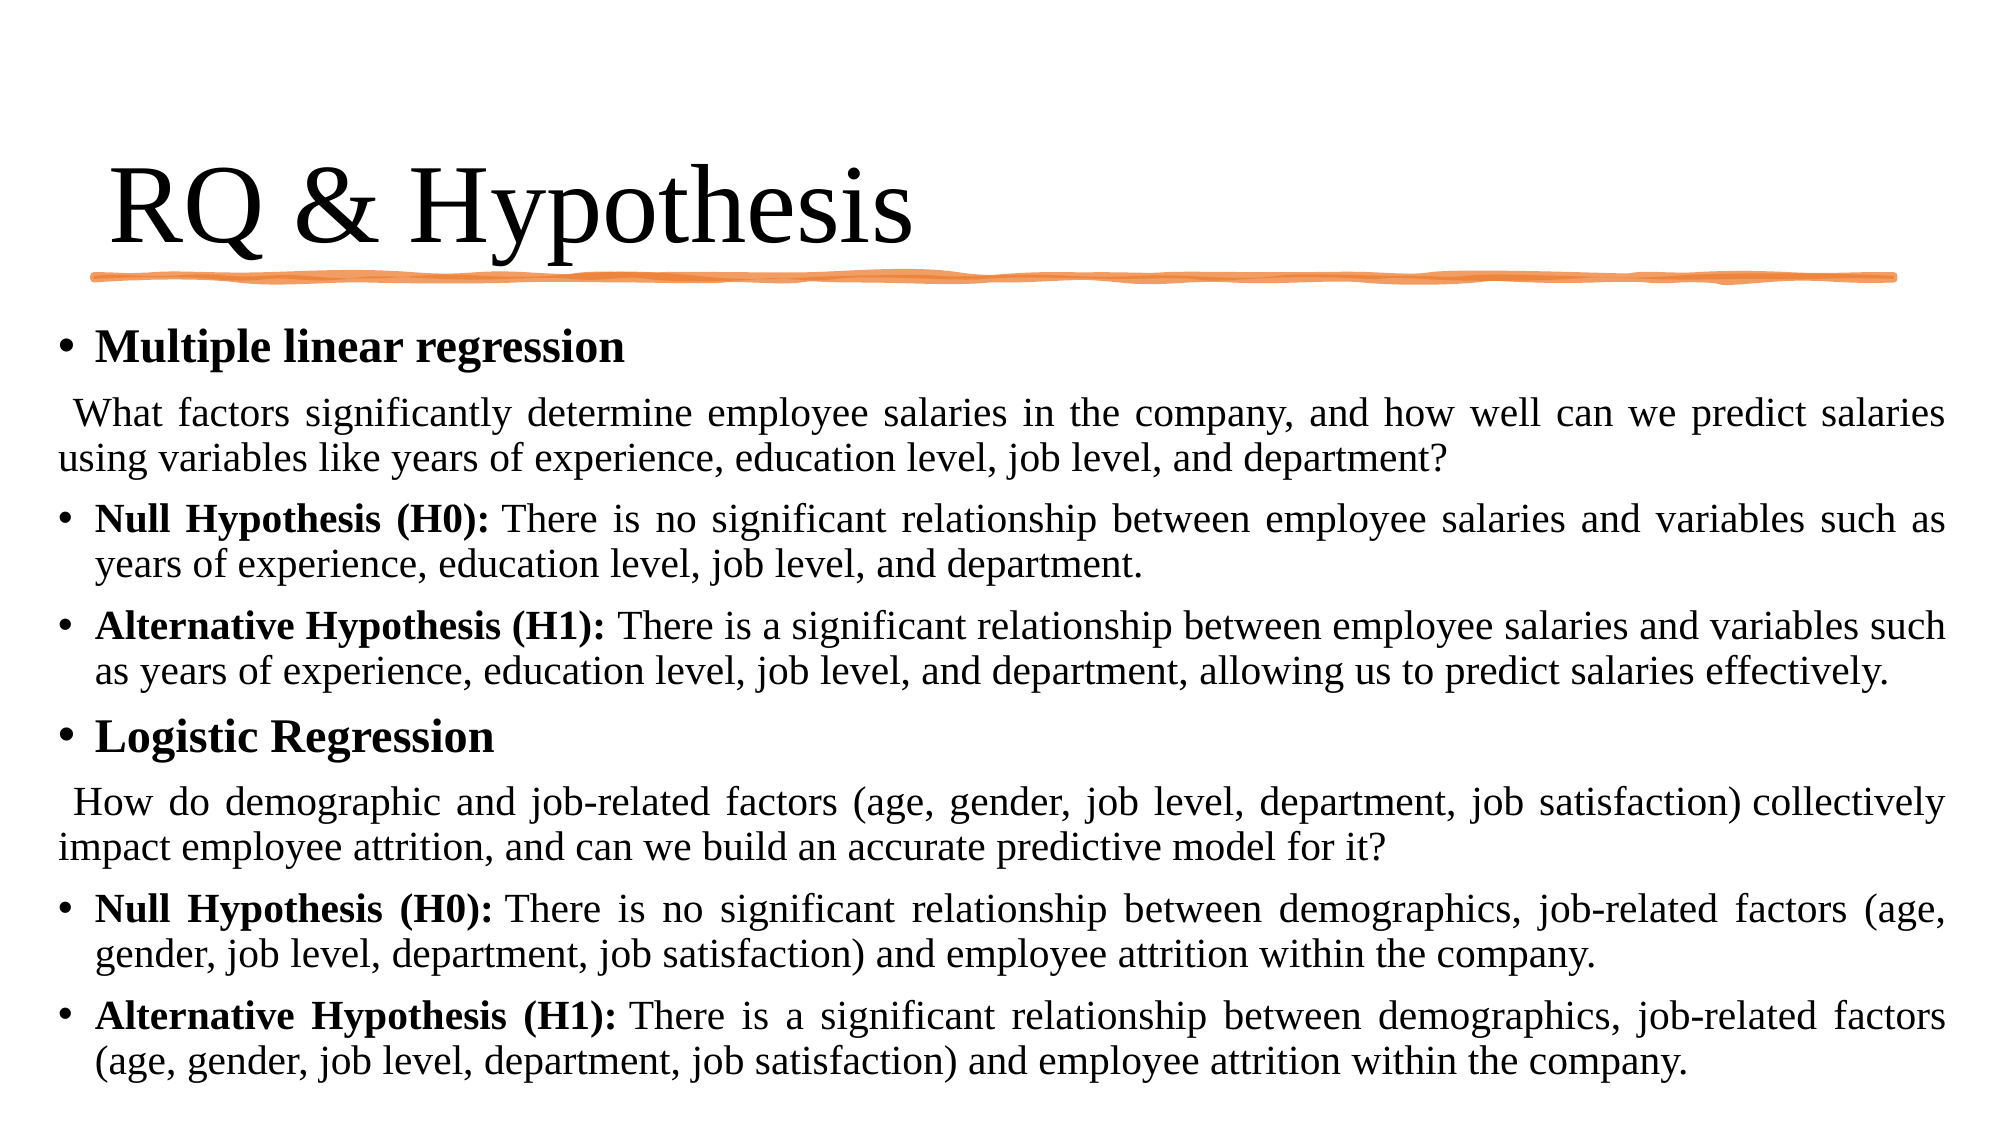

# RQ & Hypothesis

Multiple linear regression
 What factors significantly determine employee salaries in the company, and how well can we predict salaries using variables like years of experience, education level, job level, and department?
Null Hypothesis (H0): There is no significant relationship between employee salaries and variables such as years of experience, education level, job level, and department.
Alternative Hypothesis (H1): There is a significant relationship between employee salaries and variables such as years of experience, education level, job level, and department, allowing us to predict salaries effectively.
Logistic Regression
 How do demographic and job-related factors (age, gender, job level, department, job satisfaction) collectively impact employee attrition, and can we build an accurate predictive model for it?
Null Hypothesis (H0): There is no significant relationship between demographics, job-related factors (age, gender, job level, department, job satisfaction) and employee attrition within the company.
Alternative Hypothesis (H1): There is a significant relationship between demographics, job-related factors (age, gender, job level, department, job satisfaction) and employee attrition within the company.